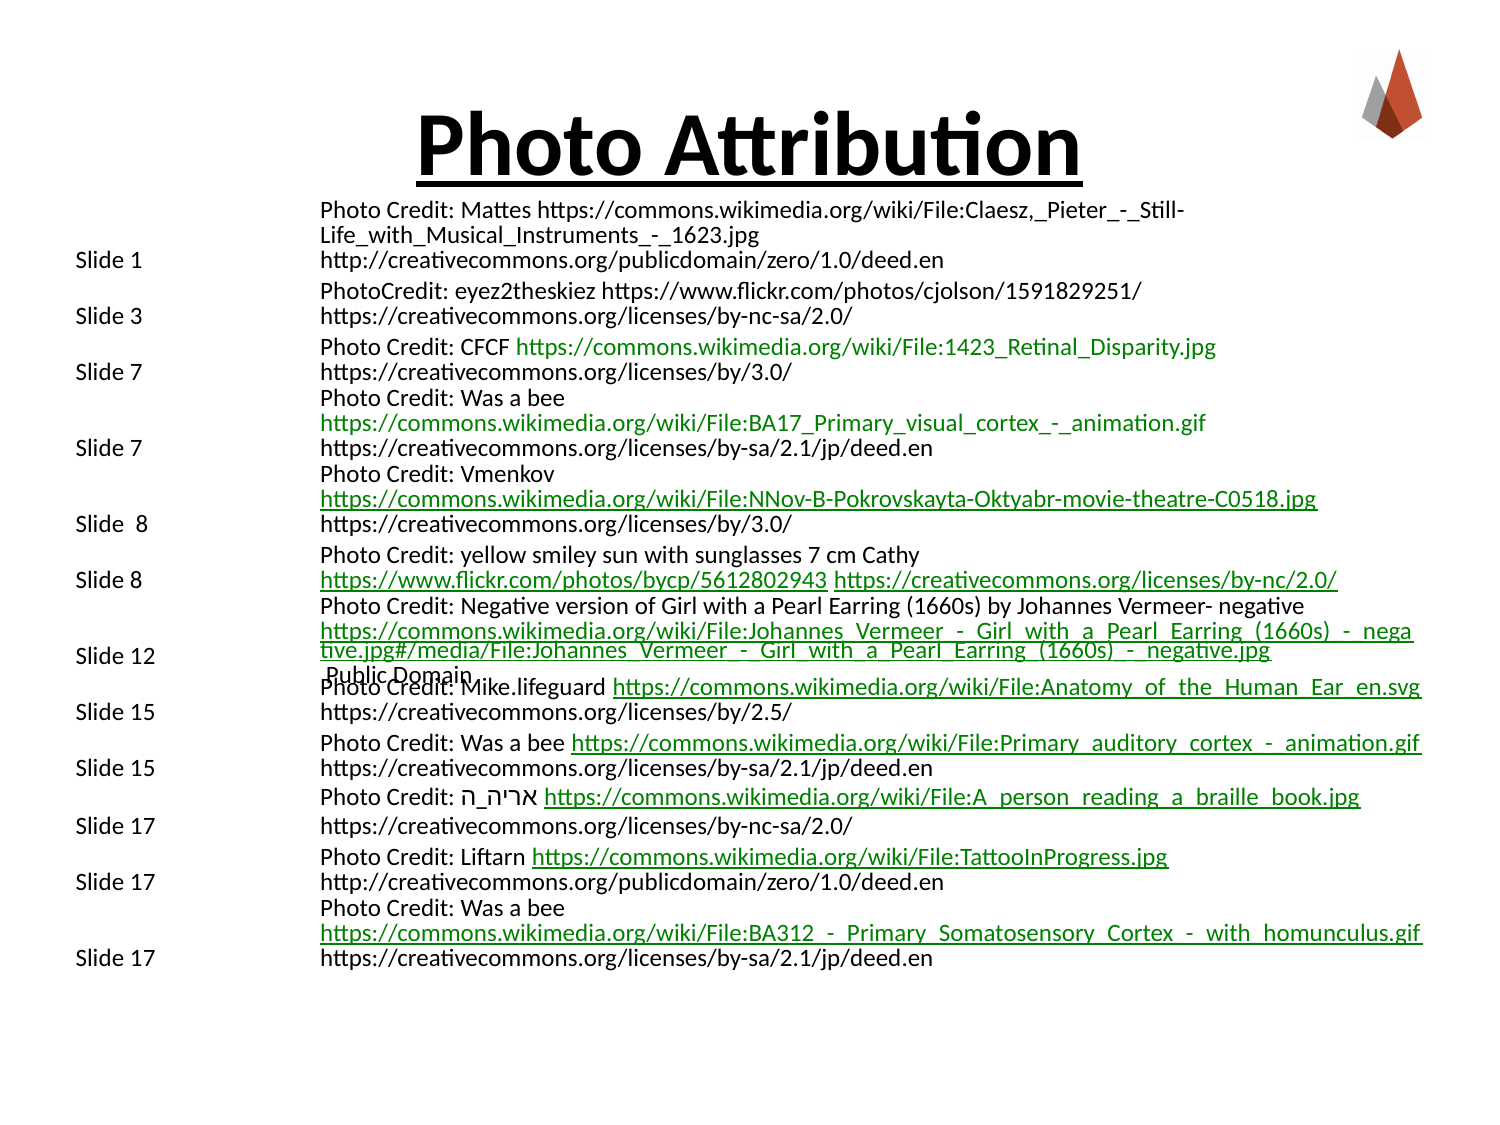

# Photo Attribution
| Slide 1 | Photo Credit: Mattes https://commons.wikimedia.org/wiki/File:Claesz,\_Pieter\_-\_Still-Life\_with\_Musical\_Instruments\_-\_1623.jpg http://creativecommons.org/publicdomain/zero/1.0/deed.en |
| --- | --- |
| Slide 3 | PhotoCredit: eyez2theskiez https://www.flickr.com/photos/cjolson/1591829251/ https://creativecommons.org/licenses/by-nc-sa/2.0/ |
| Slide 7 | Photo Credit: CFCF https://commons.wikimedia.org/wiki/File:1423\_Retinal\_Disparity.jpg https://creativecommons.org/licenses/by/3.0/ |
| Slide 7 | Photo Credit: Was a bee https://commons.wikimedia.org/wiki/File:BA17\_Primary\_visual\_cortex\_-\_animation.gif https://creativecommons.org/licenses/by-sa/2.1/jp/deed.en |
| Slide 8 | Photo Credit: Vmenkov https://commons.wikimedia.org/wiki/File:NNov-B-Pokrovskayta-Oktyabr-movie-theatre-C0518.jpg https://creativecommons.org/licenses/by/3.0/ |
| Slide 8 | Photo Credit: yellow smiley sun with sunglasses 7 cm Cathy https://www.flickr.com/photos/bycp/5612802943 https://creativecommons.org/licenses/by-nc/2.0/ |
| Slide 12 | Photo Credit: Negative version of Girl with a Pearl Earring (1660s) by Johannes Vermeer- negative https://commons.wikimedia.org/wiki/File:Johannes\_Vermeer\_-\_Girl\_with\_a\_Pearl\_Earring\_(1660s)\_-\_negative.jpg#/media/File:Johannes\_Vermeer\_-\_Girl\_with\_a\_Pearl\_Earring\_(1660s)\_-\_negative.jpg Public Domain |
| Slide 15 | Photo Credit: Mike.lifeguard https://commons.wikimedia.org/wiki/File:Anatomy\_of\_the\_Human\_Ear\_en.svg https://creativecommons.org/licenses/by/2.5/ |
| Slide 15 | Photo Credit: Was a bee https://commons.wikimedia.org/wiki/File:Primary\_auditory\_cortex\_-\_animation.gif https://creativecommons.org/licenses/by-sa/2.1/jp/deed.en |
| Slide 17 | Photo Credit: אריה\_ה https://commons.wikimedia.org/wiki/File:A\_person\_reading\_a\_braille\_book.jpg https://creativecommons.org/licenses/by-nc-sa/2.0/ |
| Slide 17 | Photo Credit: Liftarn https://commons.wikimedia.org/wiki/File:TattooInProgress.jpg http://creativecommons.org/publicdomain/zero/1.0/deed.en |
| Slide 17 | Photo Credit: Was a bee https://commons.wikimedia.org/wiki/File:BA312\_-\_Primary\_Somatosensory\_Cortex\_-\_with\_homunculus.gif https://creativecommons.org/licenses/by-sa/2.1/jp/deed.en |